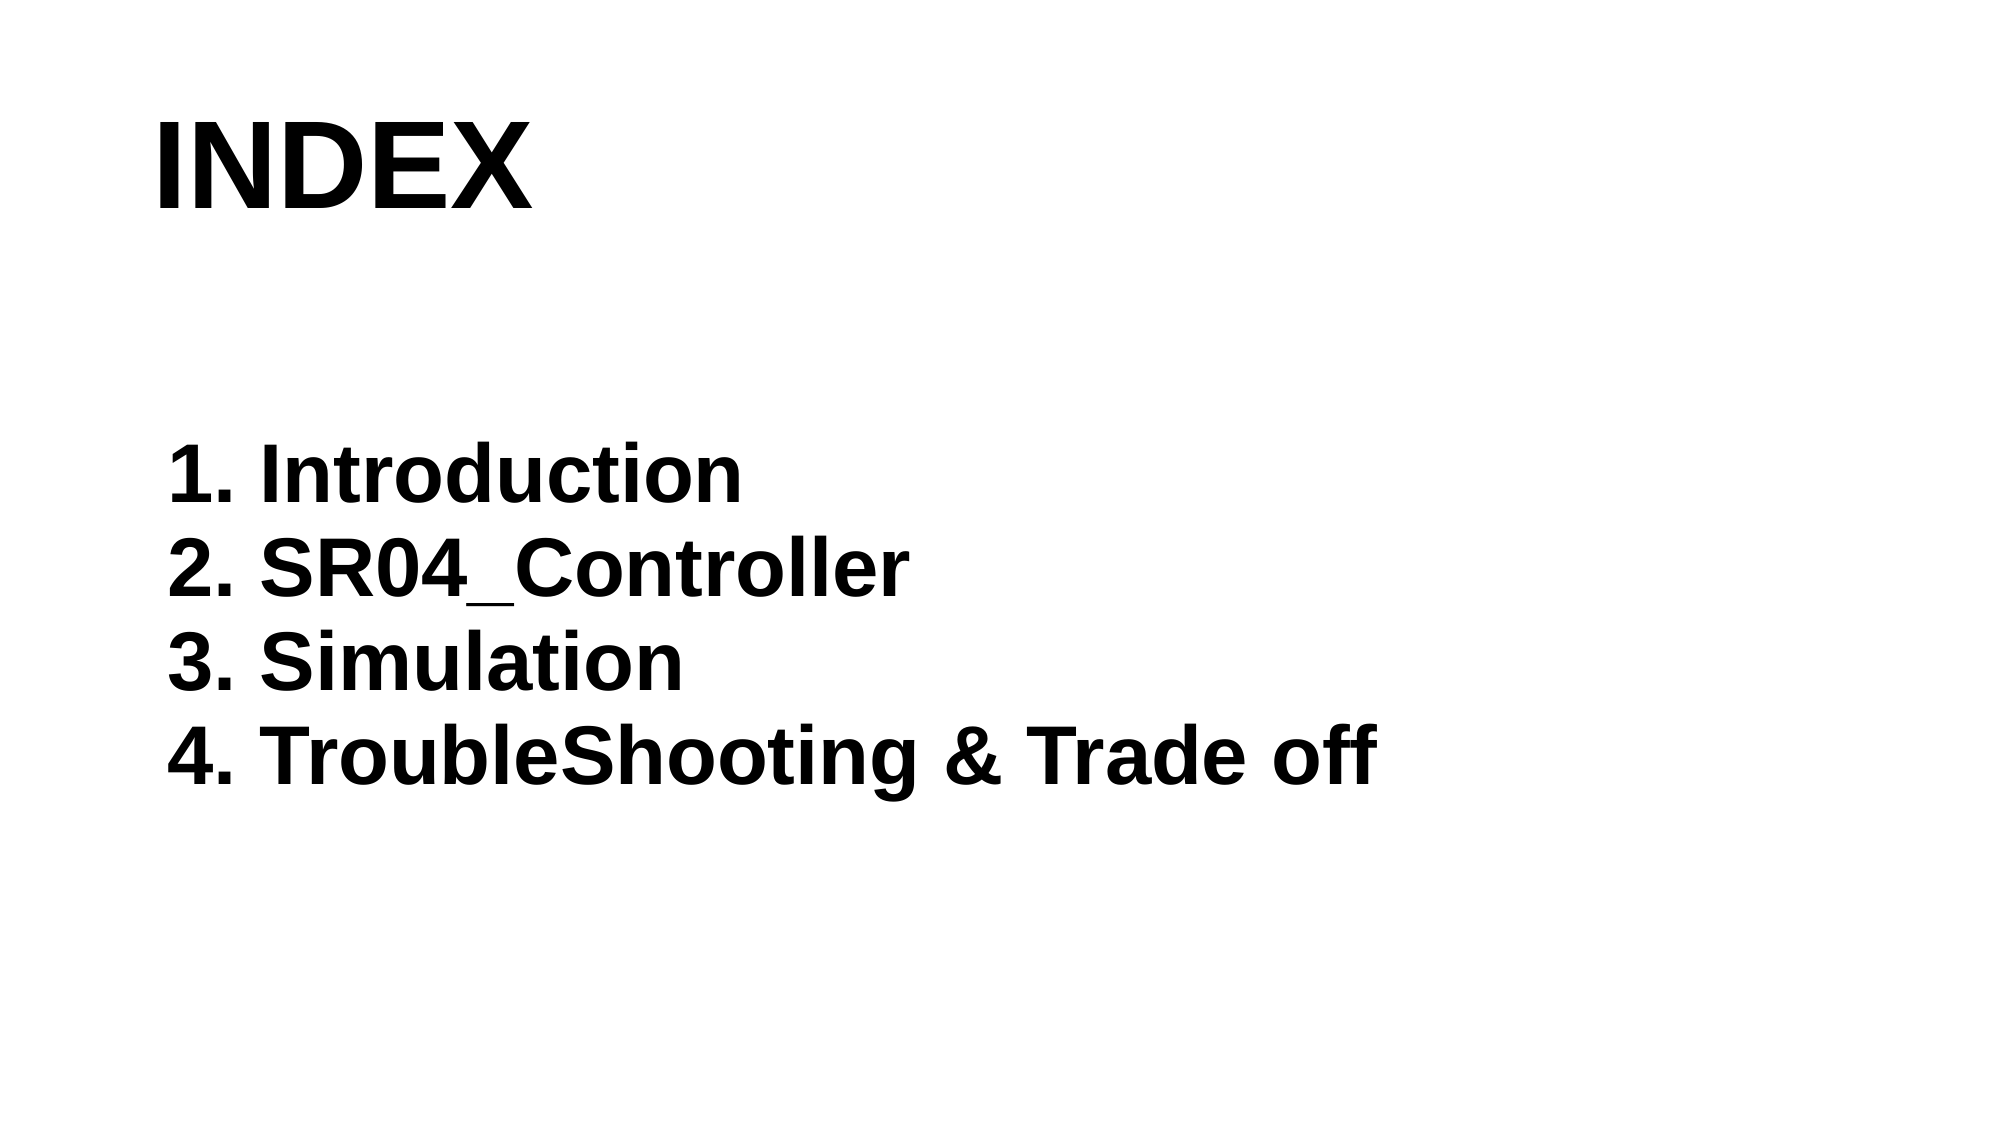

INDEX
1. Introduction
2. SR04_Controller
3. Simulation
4. TroubleShooting & Trade off